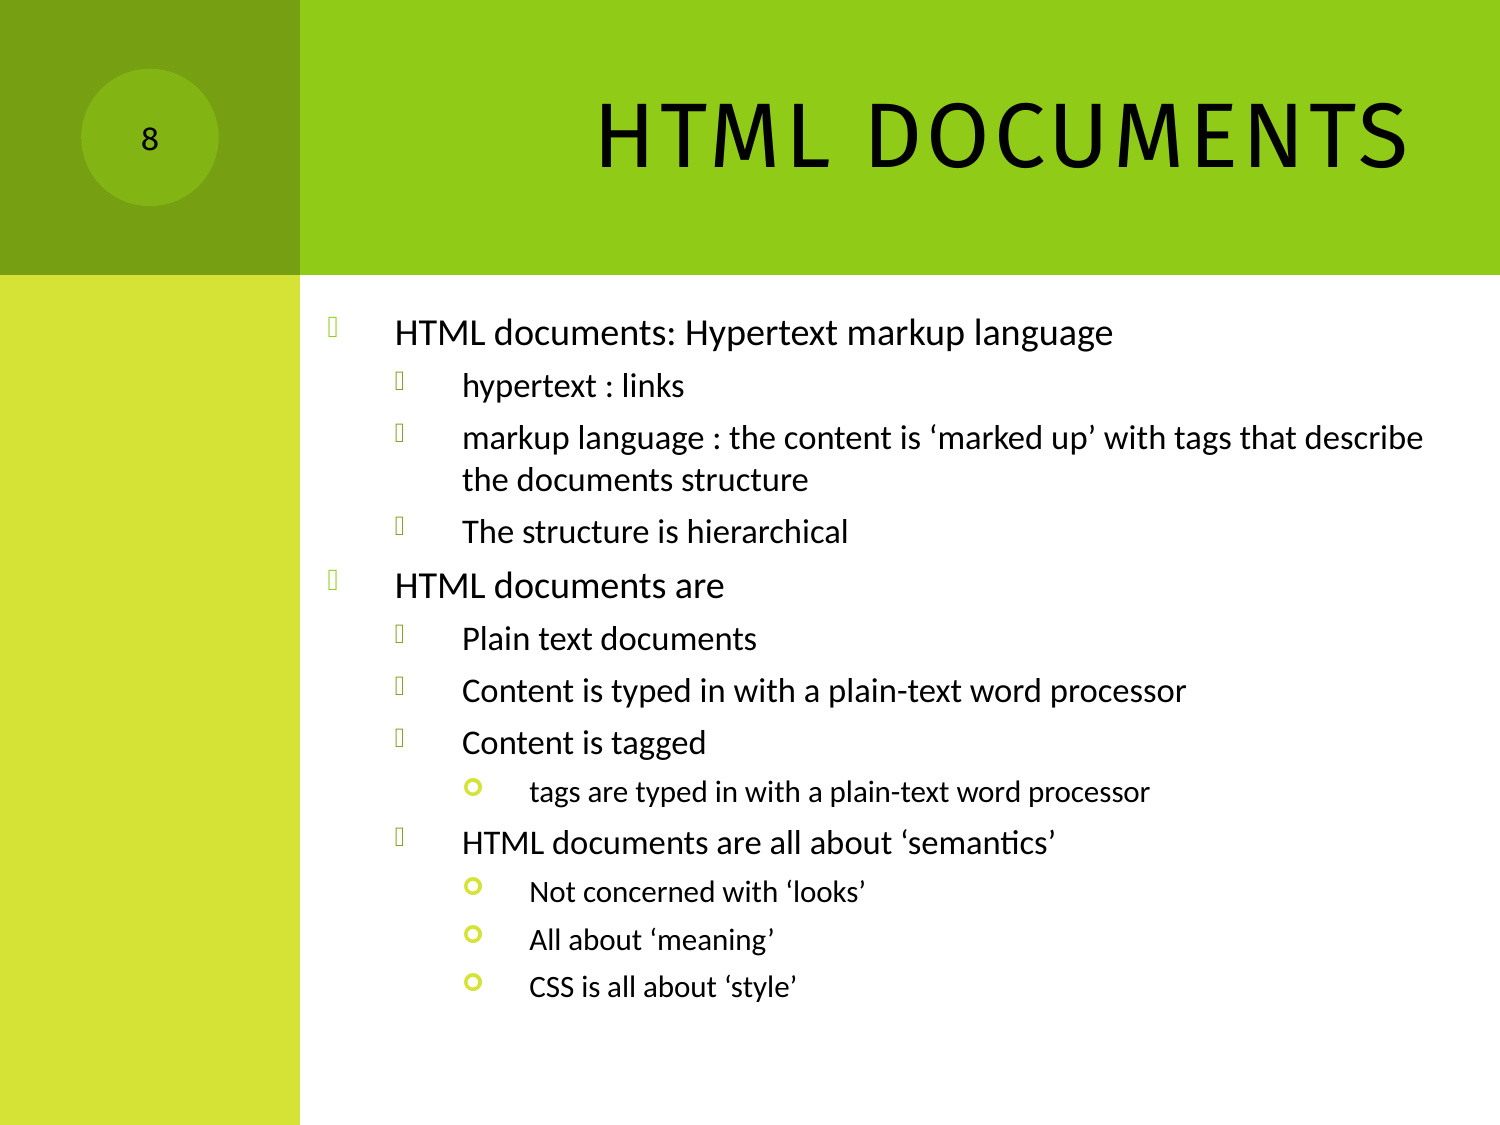

# HTML Documents
8
HTML documents: Hypertext markup language
hypertext : links
markup language : the content is ‘marked up’ with tags that describe the documents structure
The structure is hierarchical
HTML documents are
Plain text documents
Content is typed in with a plain-text word processor
Content is tagged
tags are typed in with a plain-text word processor
HTML documents are all about ‘semantics’
Not concerned with ‘looks’
All about ‘meaning’
CSS is all about ‘style’